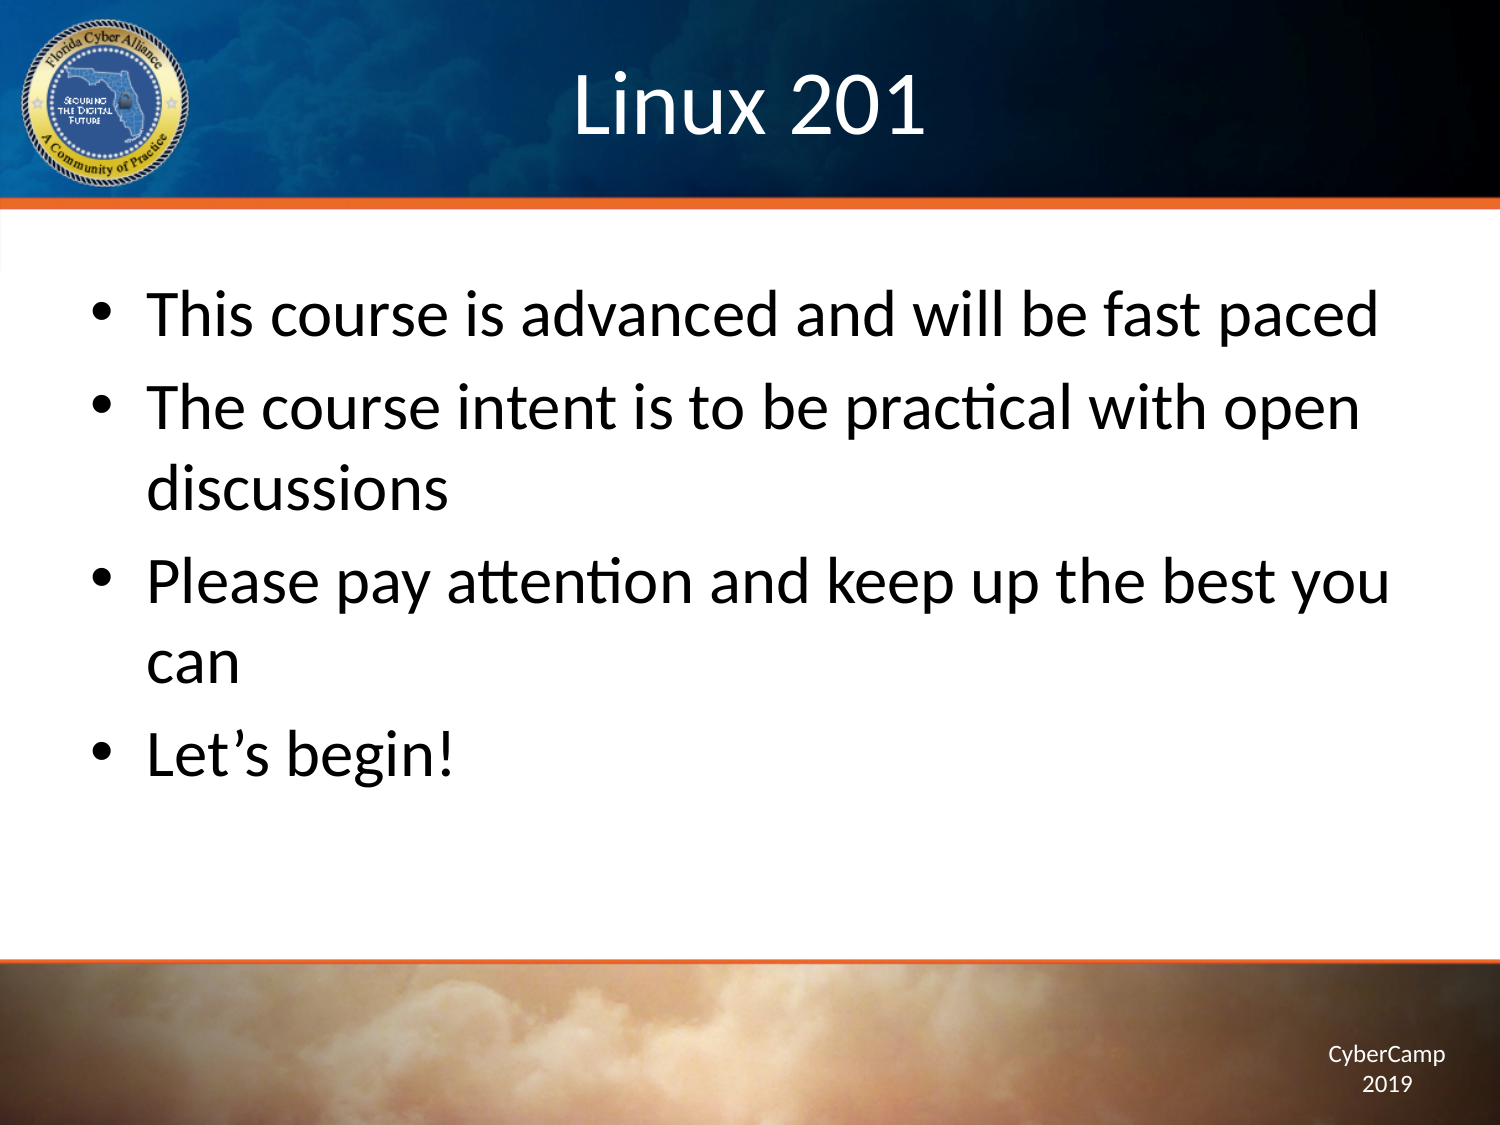

# Linux 201
This course is advanced and will be fast paced
The course intent is to be practical with open discussions
Please pay attention and keep up the best you can
Let’s begin!